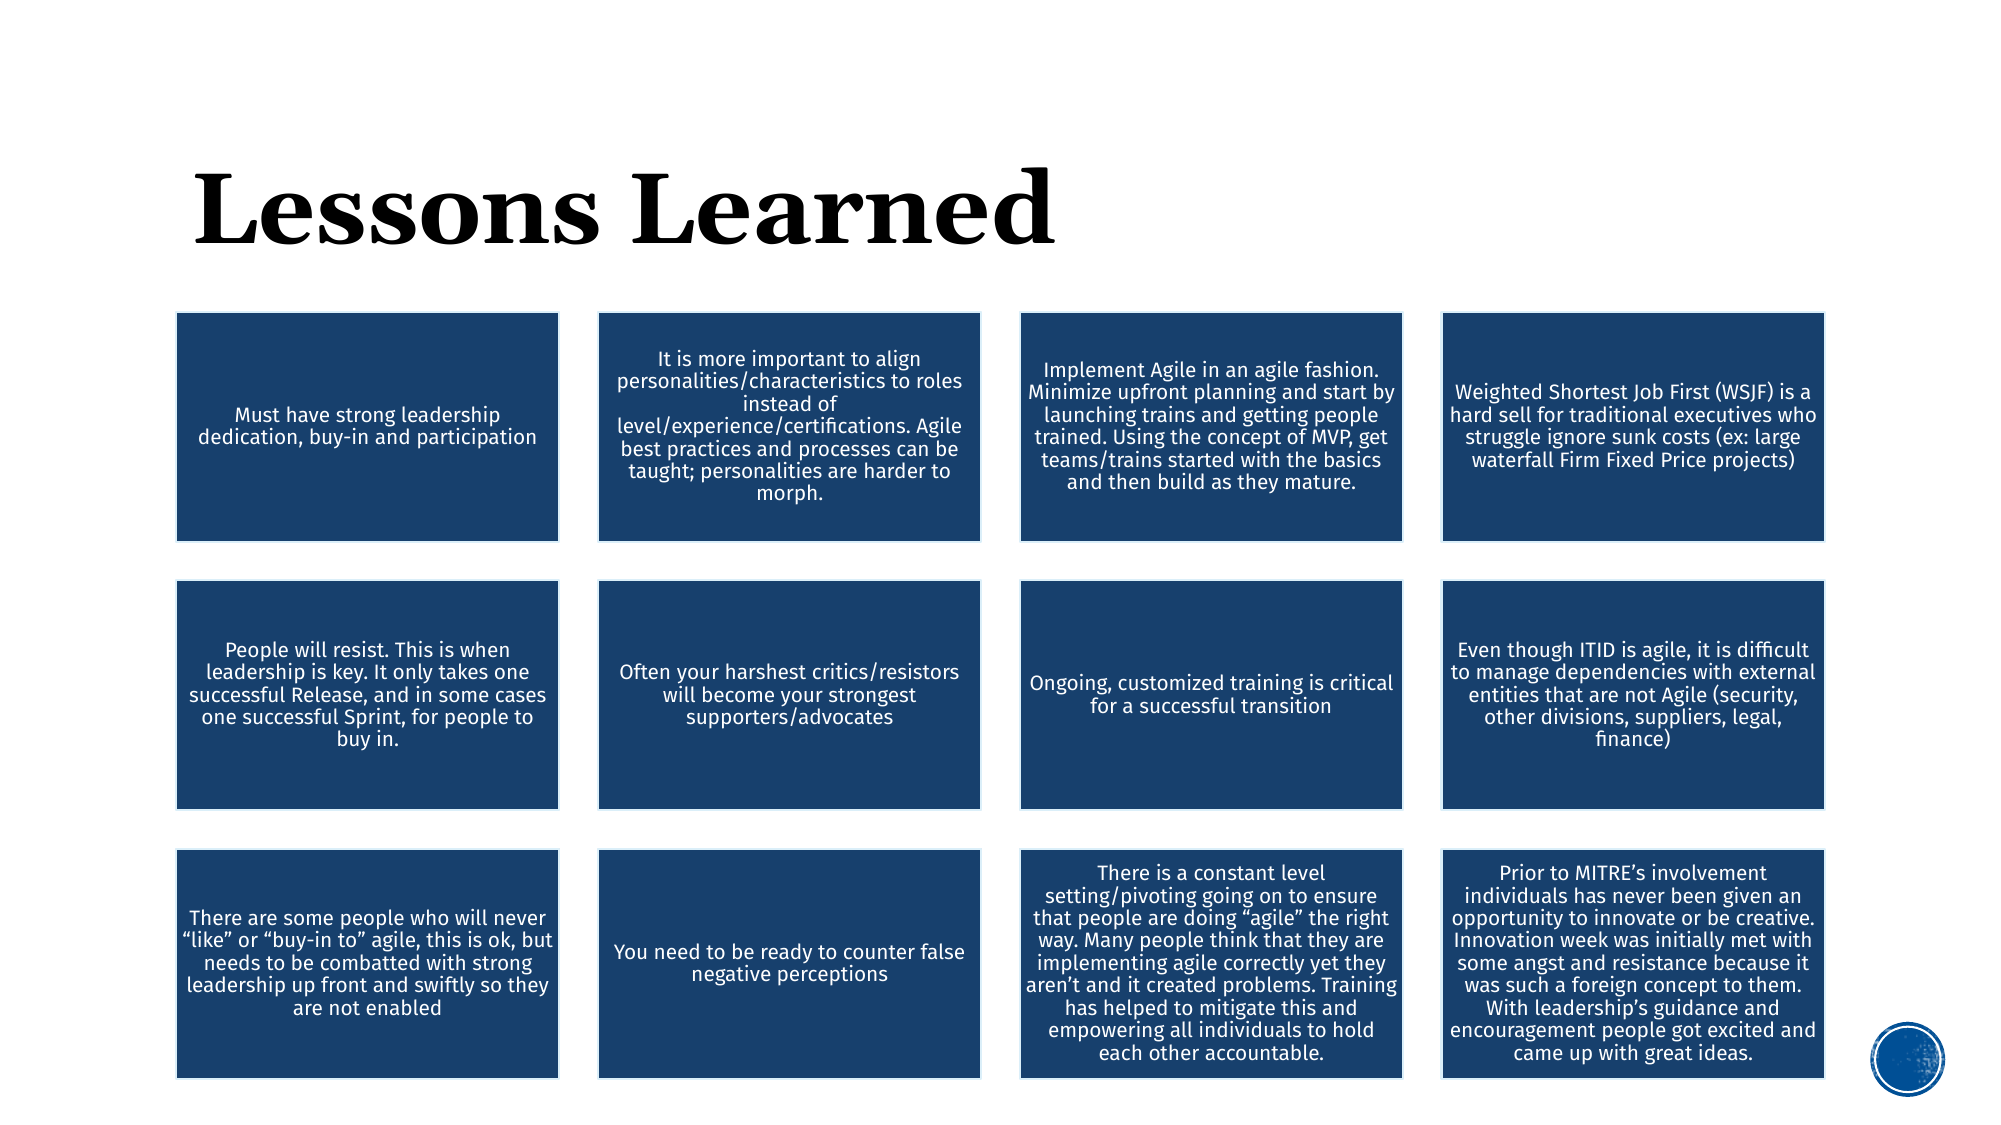

# Lessons Learned
Must have strong leadership dedication, buy-in and participation
It is more important to align personalities/characteristics to roles instead of level/experience/certifications. Agile best practices and processes can be taught; personalities are harder to morph.
Implement Agile in an agile fashion. Minimize upfront planning and start by launching trains and getting people trained. Using the concept of MVP, get teams/trains started with the basics and then build as they mature.
Weighted Shortest Job First (WSJF) is a hard sell for traditional executives who struggle ignore sunk costs (ex: large waterfall Firm Fixed Price projects)
People will resist. This is when leadership is key. It only takes one successful Release, and in some cases one successful Sprint, for people to buy in.
Often your harshest critics/resistors will become your strongest supporters/advocates
Ongoing, customized training is critical for a successful transition
Even though ITID is agile, it is difficult to manage dependencies with external entities that are not Agile (security, other divisions, suppliers, legal, finance)
There are some people who will never “like” or “buy-in to” agile, this is ok, but needs to be combatted with strong leadership up front and swiftly so they are not enabled
You need to be ready to counter false negative perceptions
There is a constant level setting/pivoting going on to ensure that people are doing “agile” the right way. Many people think that they are implementing agile correctly yet they aren’t and it created problems. Training has helped to mitigate this and empowering all individuals to hold each other accountable.
Prior to MITRE’s involvement individuals has never been given an opportunity to innovate or be creative. Innovation week was initially met with some angst and resistance because it was such a foreign concept to them. With leadership’s guidance and encouragement people got excited and came up with great ideas.